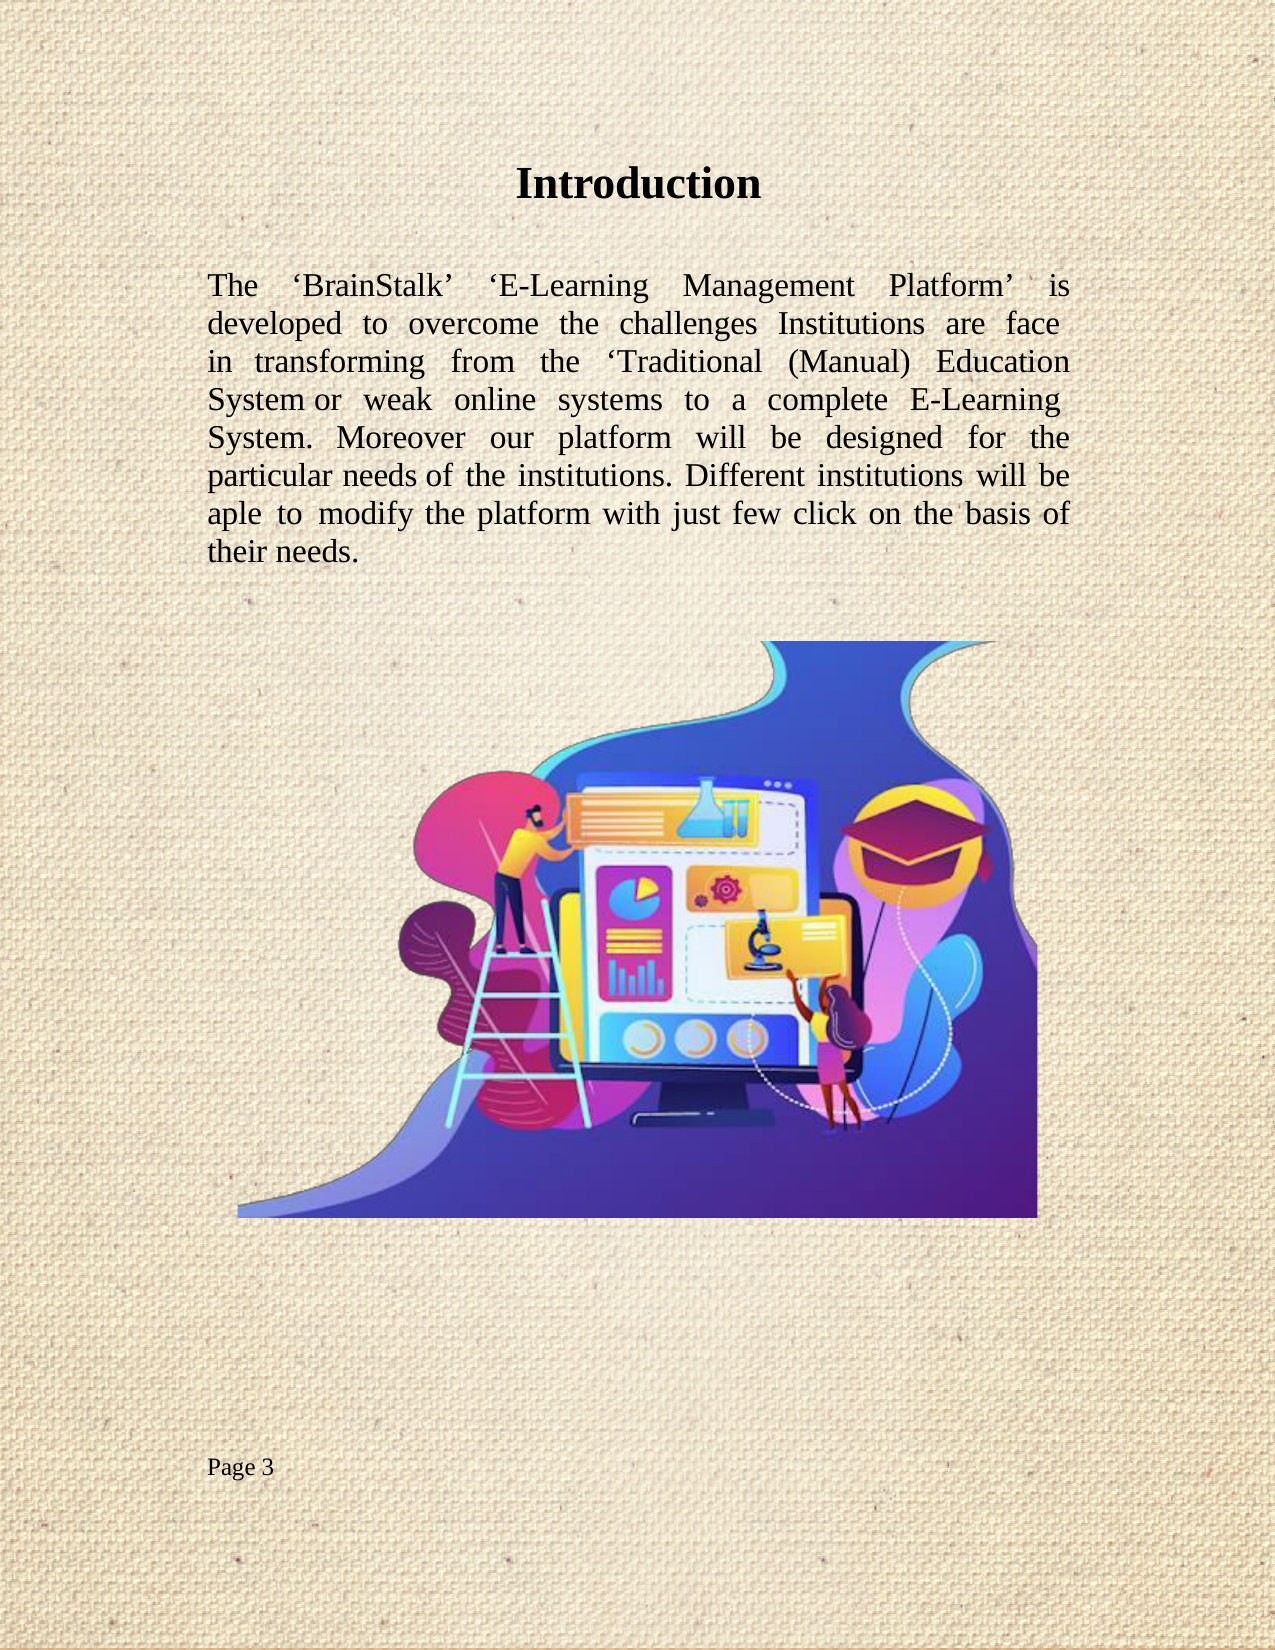

Introduction

The    ‘BrainStalk’    ‘E-Learning    Management    Platform’    is developed  to  overcome  the  challenges  Institutions  are  face  in transforming from the ‘Traditional (Manual) Education System or  weak  online  systems  to  a  complete  E-Learning  System. Moreover our platform will be designed for the particular needs of the institutions. Different institutions will be aple to modify the platform with just few click on the basis of their needs.

Page 3